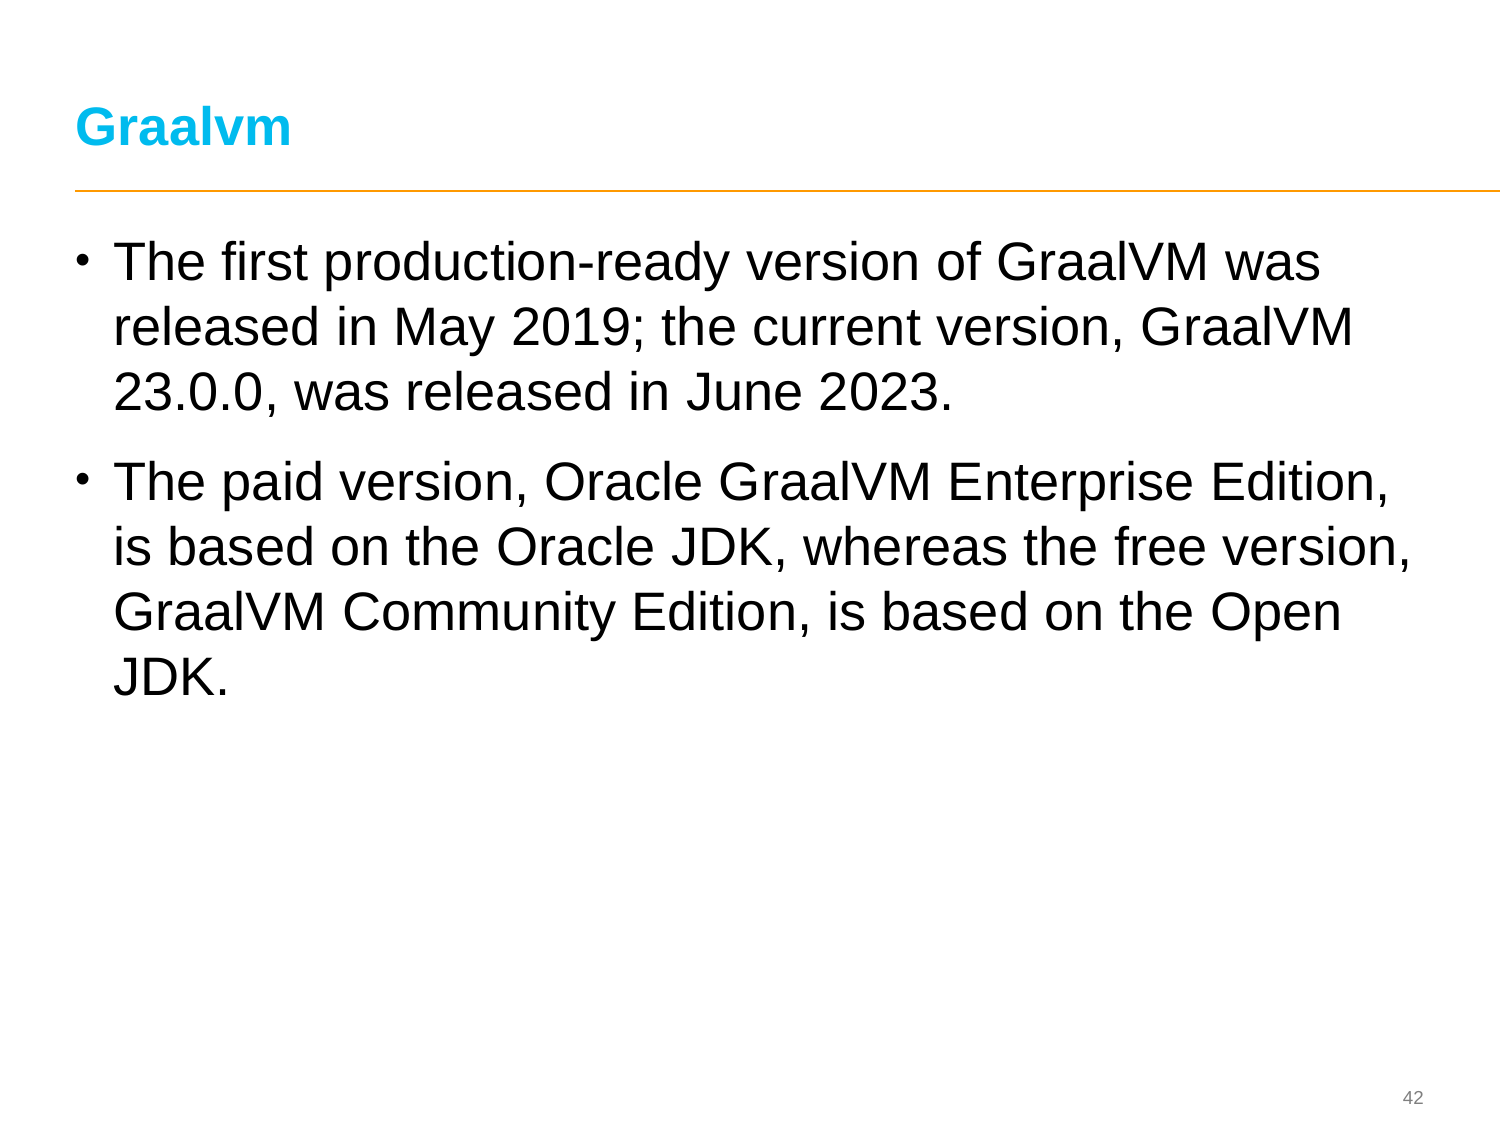

# Graalvm
The first production-ready version of GraalVM was released in May 2019; the current version, GraalVM 23.0.0, was released in June 2023.
The paid version, Oracle GraalVM Enterprise Edition, is based on the Oracle JDK, whereas the free version, GraalVM Community Edition, is based on the Open JDK.